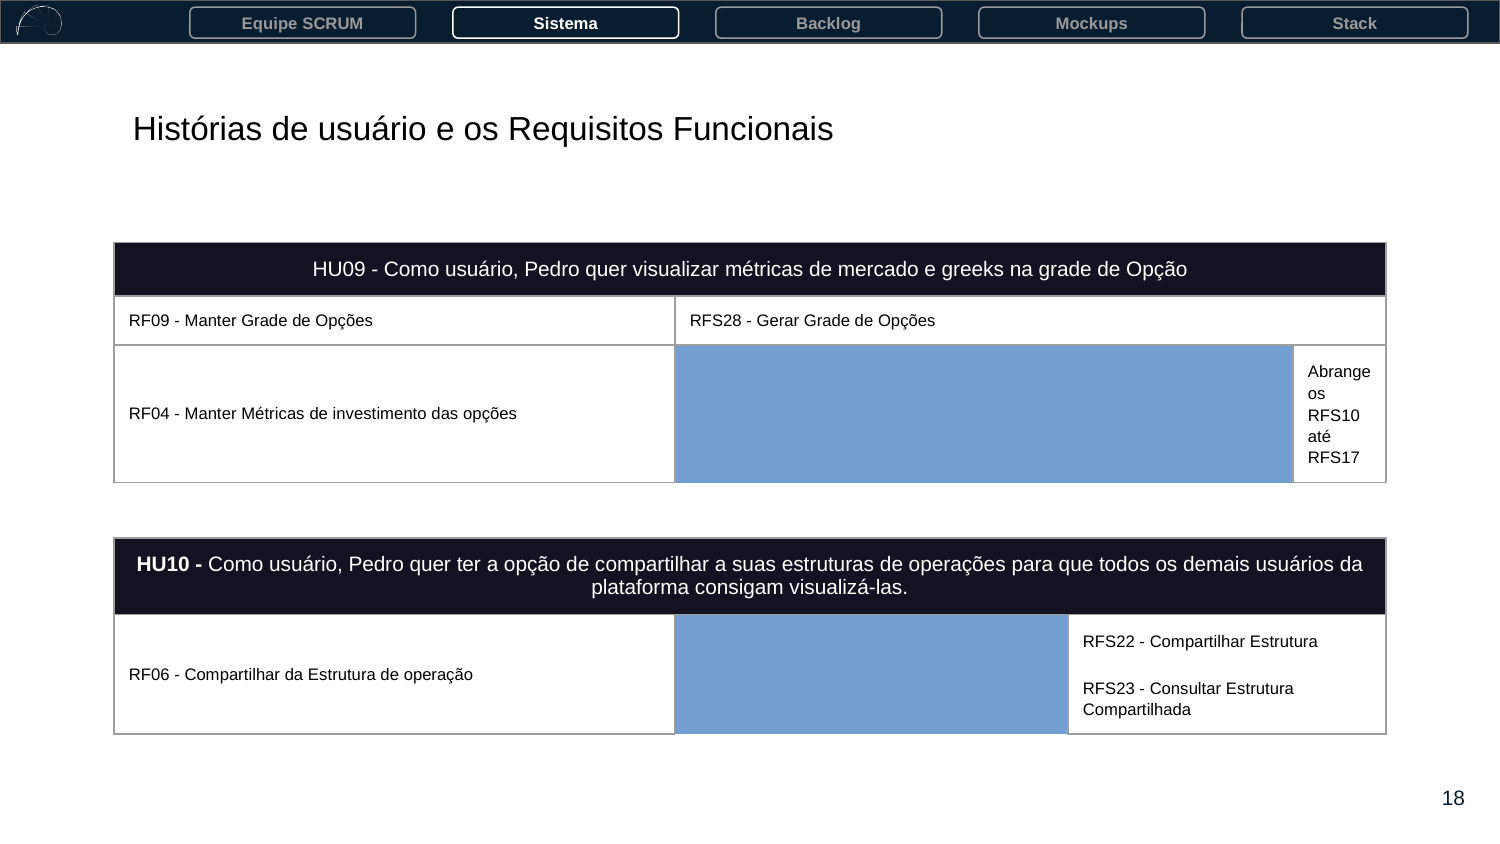

Equipe SCRUM
Sistema
Backlog
Mockups
Stack
Histórias de usuário e os Requisitos Funcionais
| HU09 - Como usuário, Pedro quer visualizar métricas de mercado e greeks na grade de Opção |  |  |  |
| --- | --- | --- | --- |
| RF09 - Manter Grade de Opções |  | RFS28 - Gerar Grade de Opções |  |
| RF04 - Manter Métricas de investimento das opções |  | Abrange os RFS10 até RFS17 |  |
| HU10 - Como usuário, Pedro quer ter a opção de compartilhar a suas estruturas de operações para que todos os demais usuários da plataforma consigam visualizá-las. |  |  |  |
| --- | --- | --- | --- |
| RF06 - Compartilhar da Estrutura de operação |  | RFS22 - Compartilhar Estrutura RFS23 - Consultar Estrutura Compartilhada |  |
18